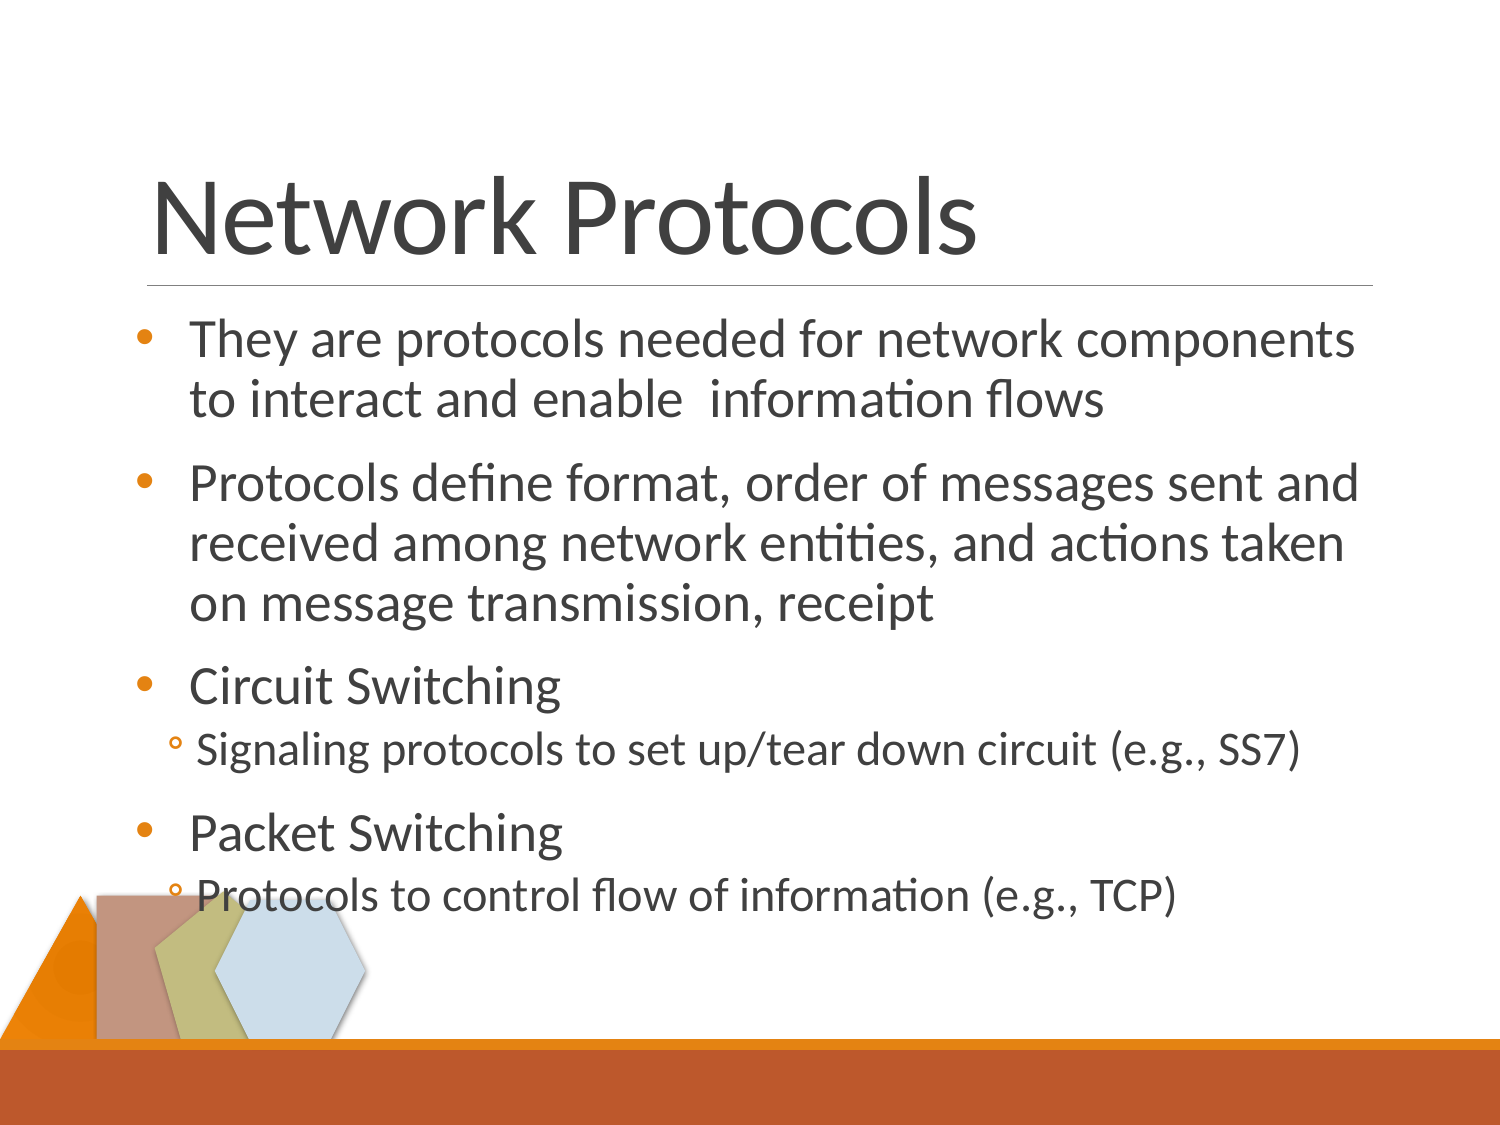

# Network Protocols
They are protocols needed for network components to interact and enable  information flows
Protocols define format, order of messages sent and received among network entities, and actions taken on message transmission, receipt
Circuit Switching
Signaling protocols to set up/tear down circuit (e.g., SS7)
Packet Switching
Protocols to control flow of information (e.g., TCP)